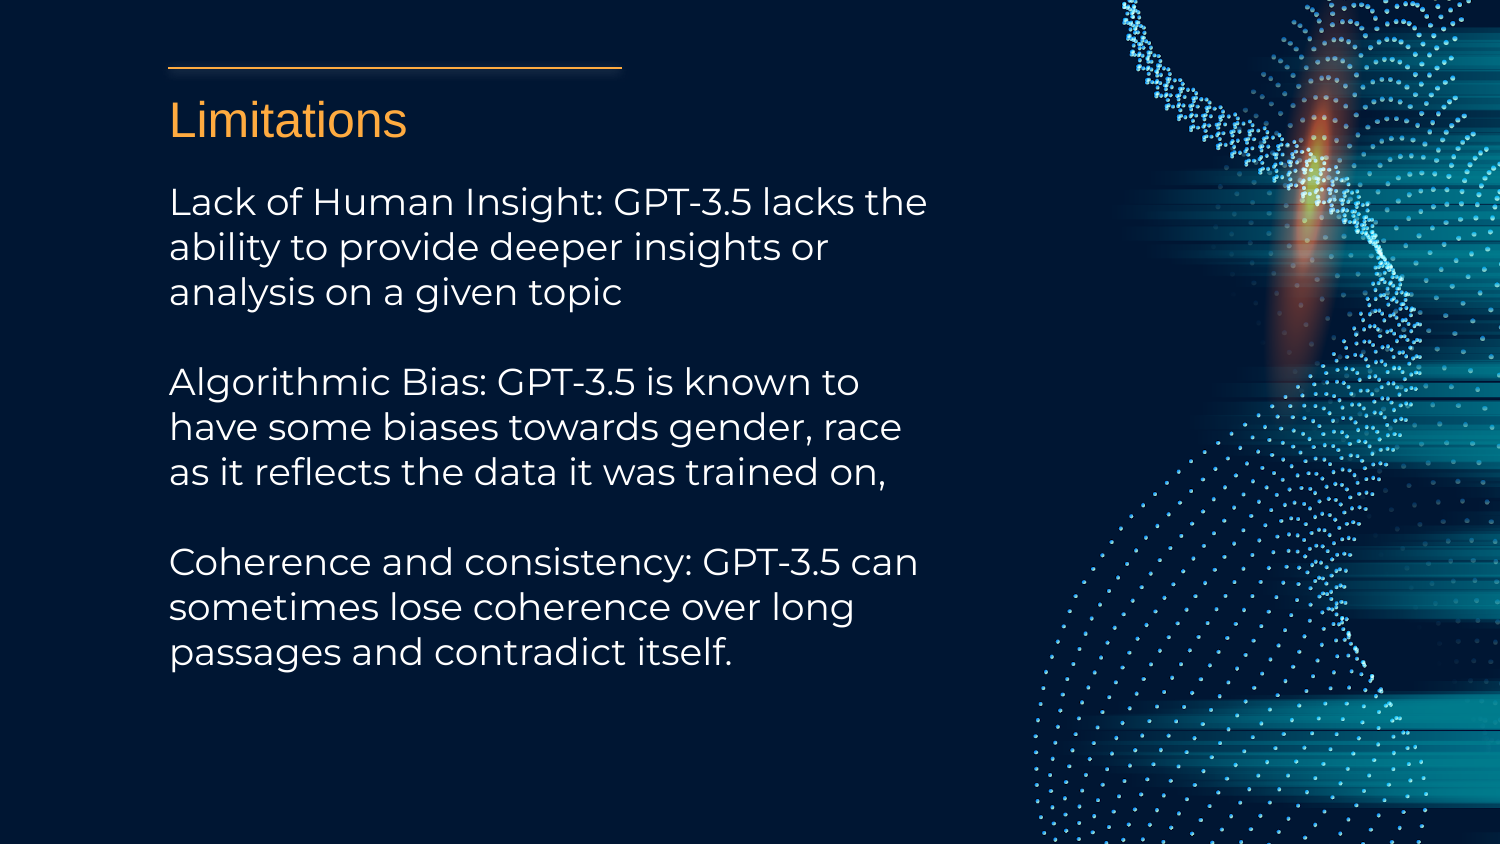

# Limitations
Lack of Human Insight: GPT-3.5 lacks the ability to provide deeper insights or analysis on a given topic

Algorithmic Bias: GPT-3.5 is known to have some biases towards gender, race as it reflects the data it was trained on,

Coherence and consistency: GPT-3.5 can sometimes lose coherence over long passages and contradict itself.